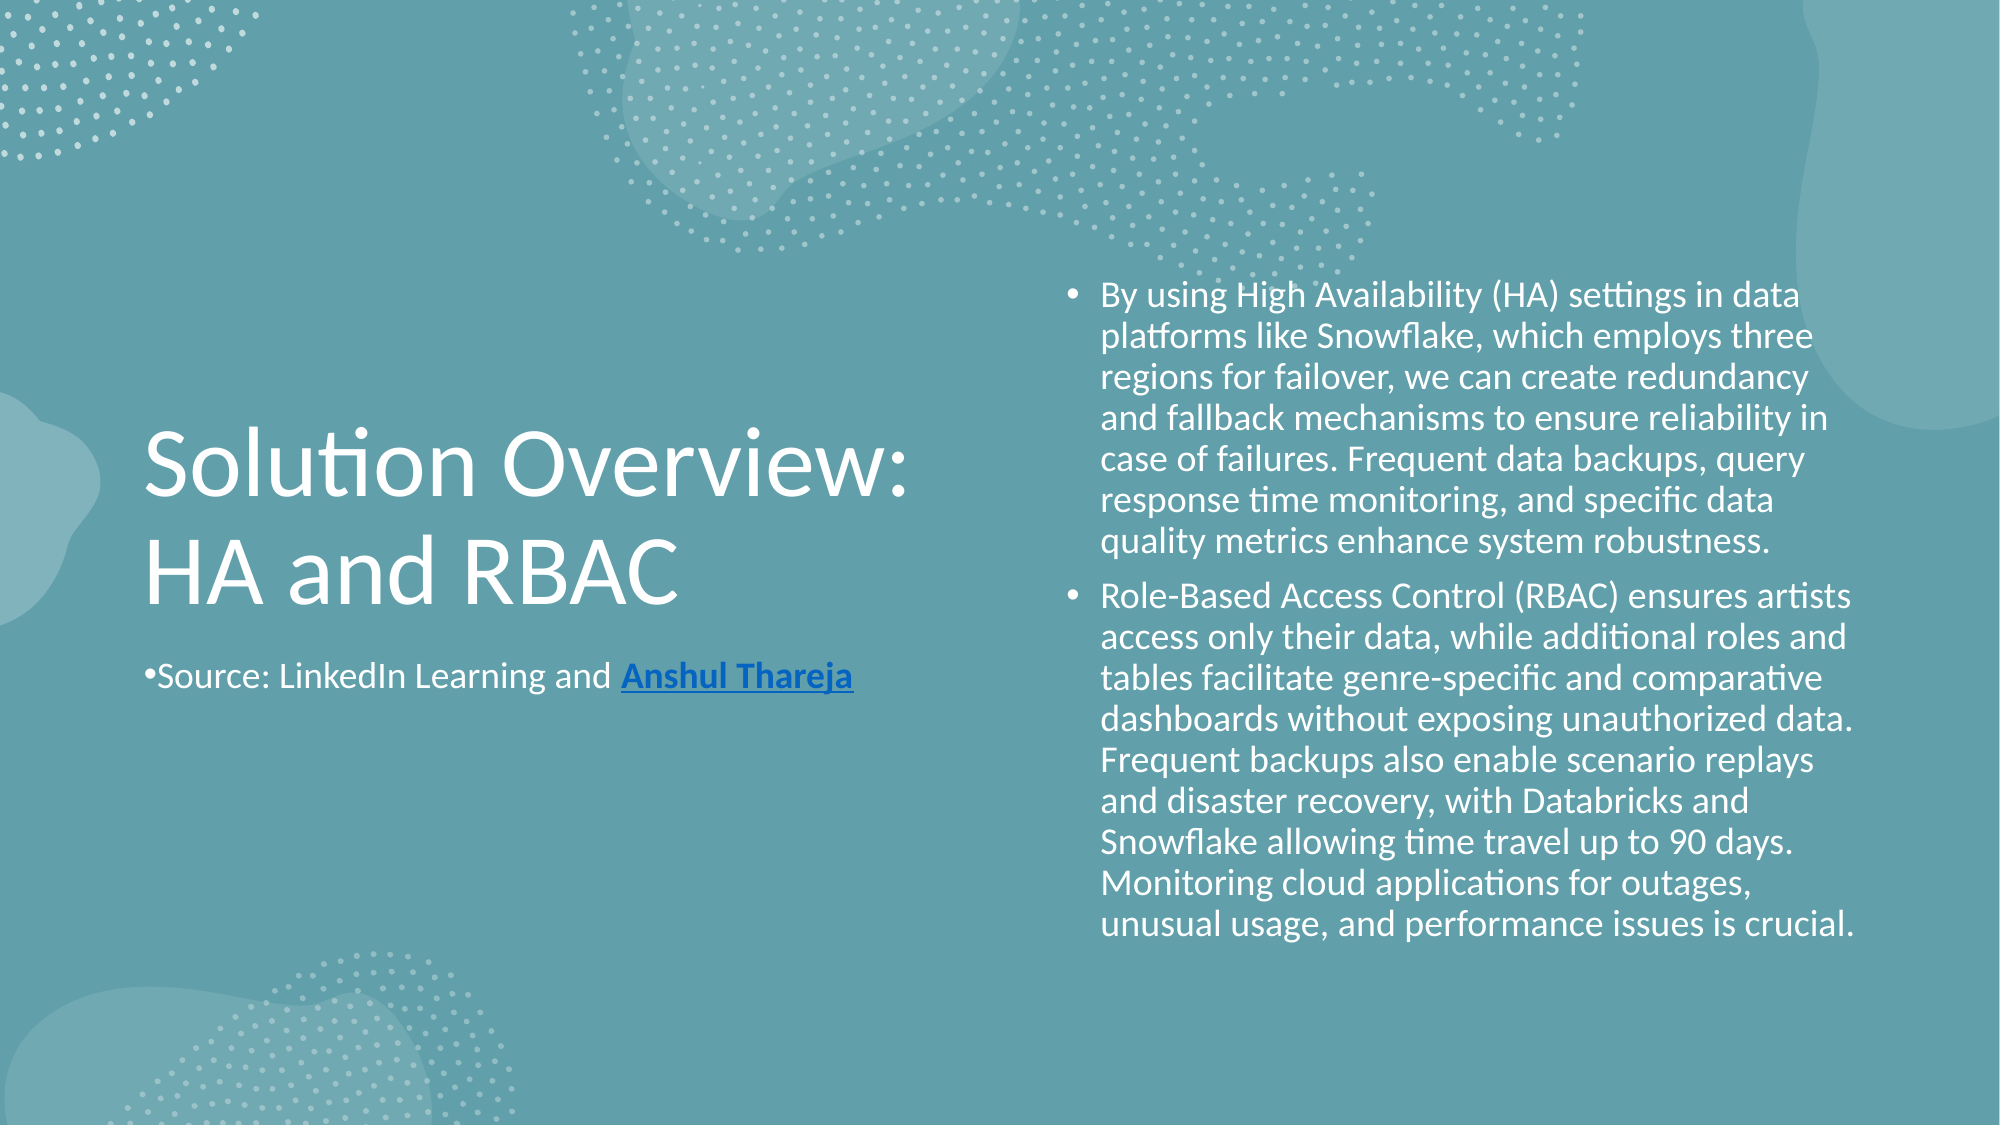

# Solution Overview: HA and RBAC
By using High Availability (HA) settings in data platforms like Snowflake, which employs three regions for failover, we can create redundancy and fallback mechanisms to ensure reliability in case of failures. Frequent data backups, query response time monitoring, and specific data quality metrics enhance system robustness.
Role-Based Access Control (RBAC) ensures artists access only their data, while additional roles and tables facilitate genre-specific and comparative dashboards without exposing unauthorized data. Frequent backups also enable scenario replays and disaster recovery, with Databricks and Snowflake allowing time travel up to 90 days. Monitoring cloud applications for outages, unusual usage, and performance issues is crucial.

Source: LinkedIn Learning and Anshul Thareja